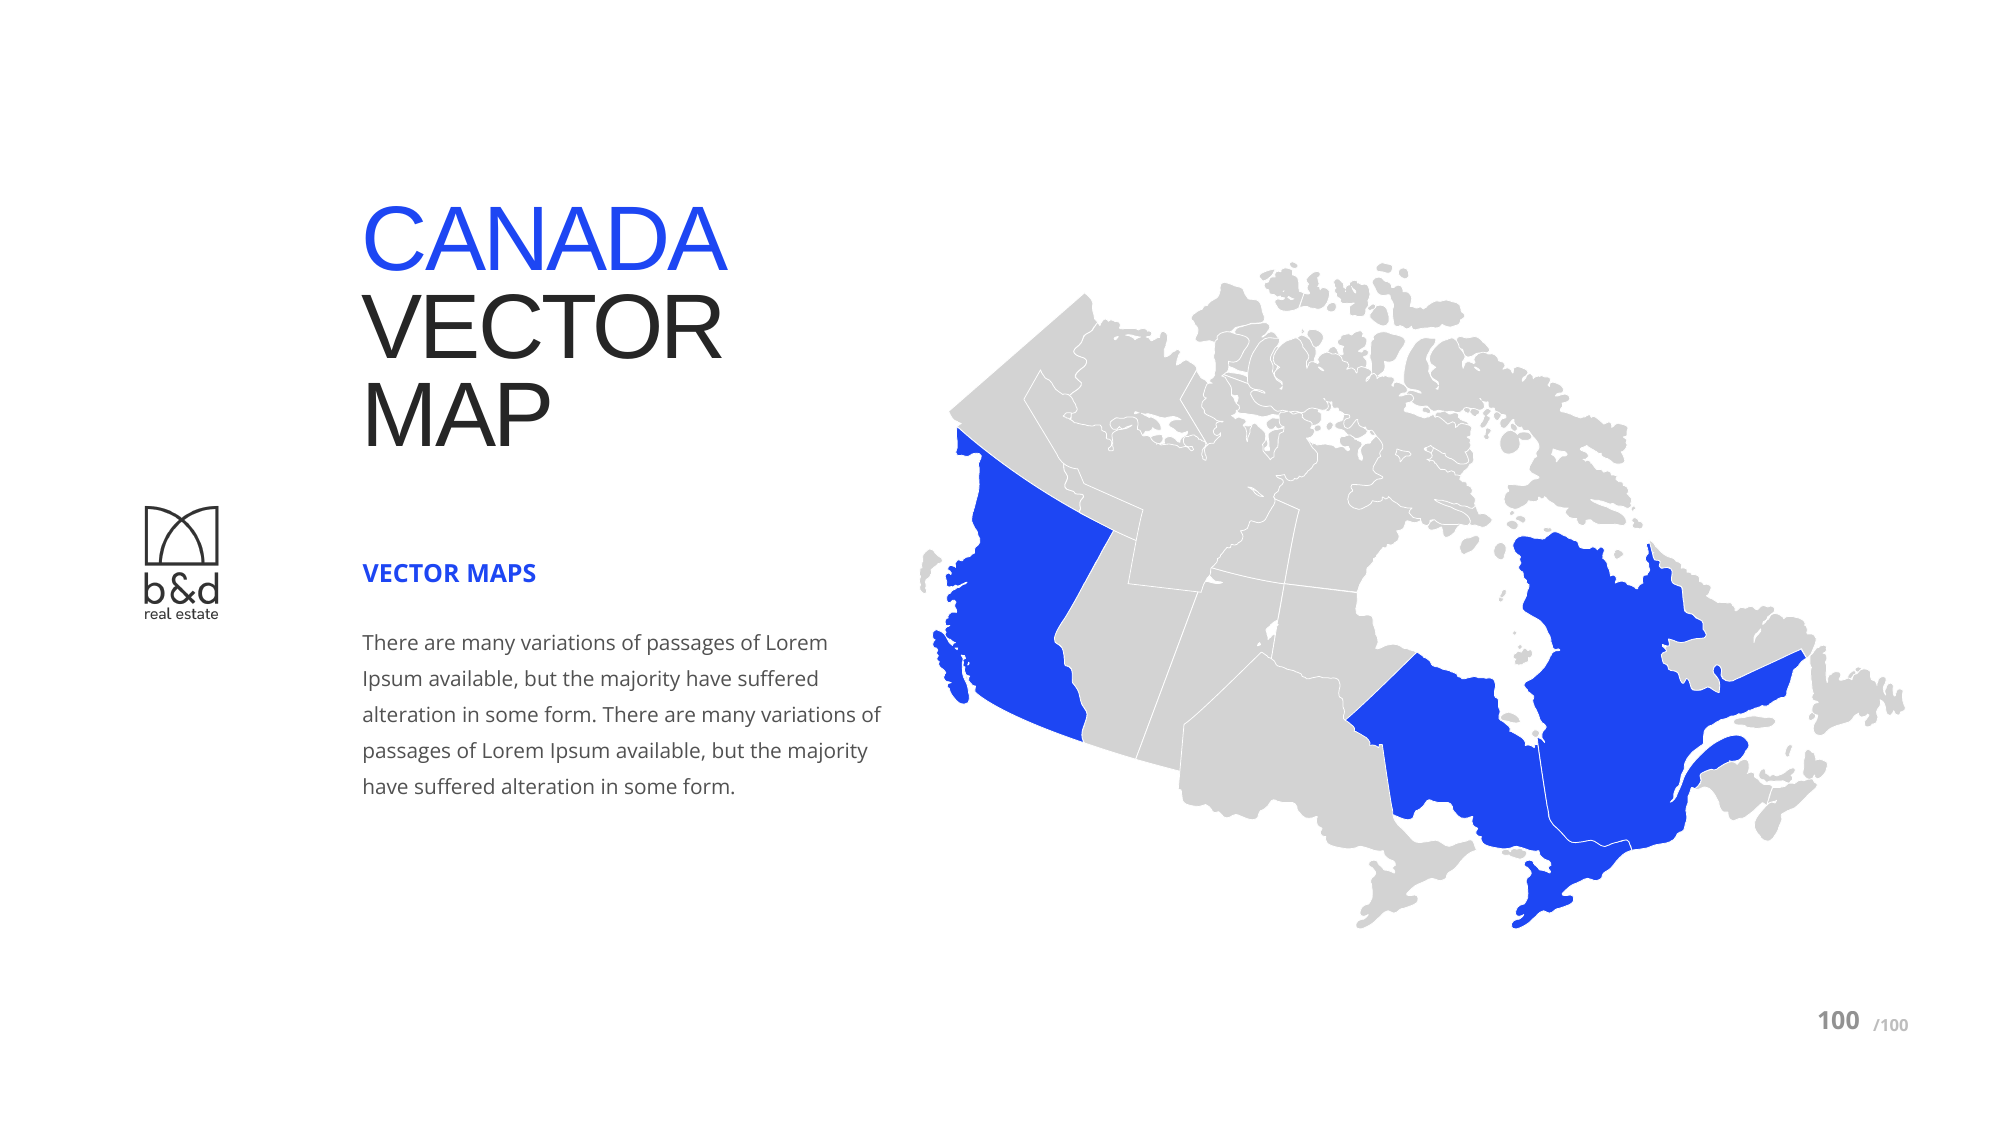

# CANADA VECTOR MAP

VECTOR MAPS
There are many variations of passages of Lorem Ipsum available, but the majority have suffered alteration in some form. There are many variations of passages of Lorem Ipsum available, but the majority have suffered alteration in some form.

100